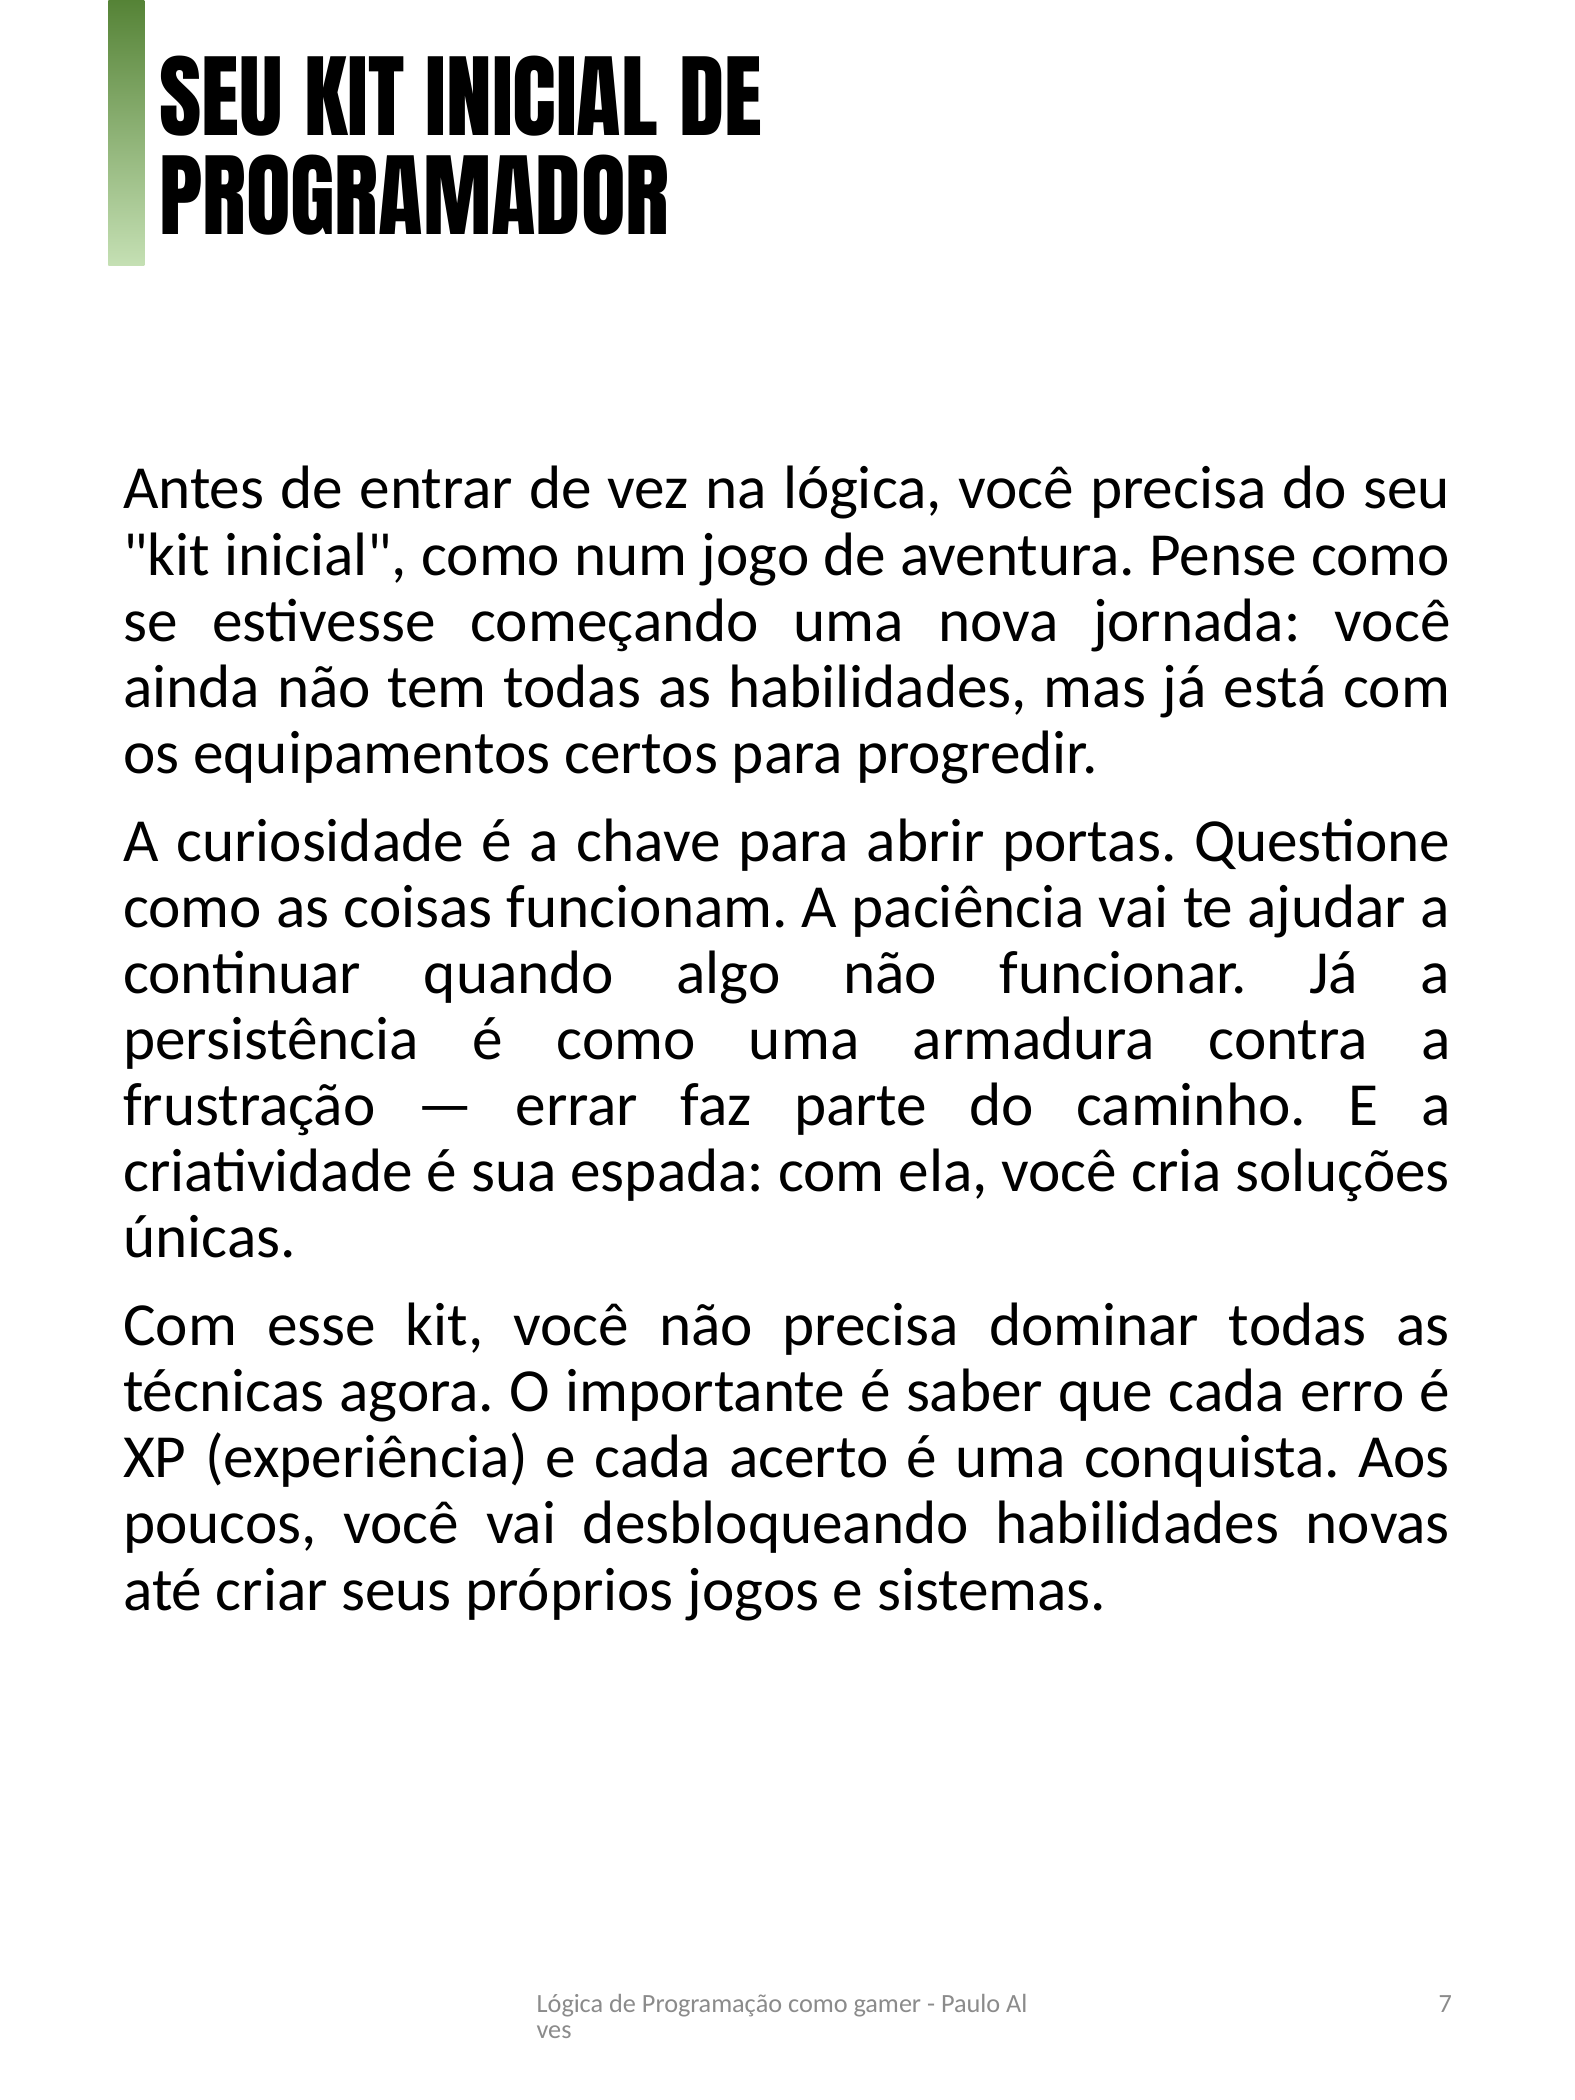

# SEU KIT INICIAL DE PROGRAMADOR
Antes de entrar de vez na lógica, você precisa do seu "kit inicial", como num jogo de aventura. Pense como se estivesse começando uma nova jornada: você ainda não tem todas as habilidades, mas já está com os equipamentos certos para progredir.
A curiosidade é a chave para abrir portas. Questione como as coisas funcionam. A paciência vai te ajudar a continuar quando algo não funcionar. Já a persistência é como uma armadura contra a frustração — errar faz parte do caminho. E a criatividade é sua espada: com ela, você cria soluções únicas.
Com esse kit, você não precisa dominar todas as técnicas agora. O importante é saber que cada erro é XP (experiência) e cada acerto é uma conquista. Aos poucos, você vai desbloqueando habilidades novas até criar seus próprios jogos e sistemas.
Lógica de Programação como gamer - Paulo Alves
7